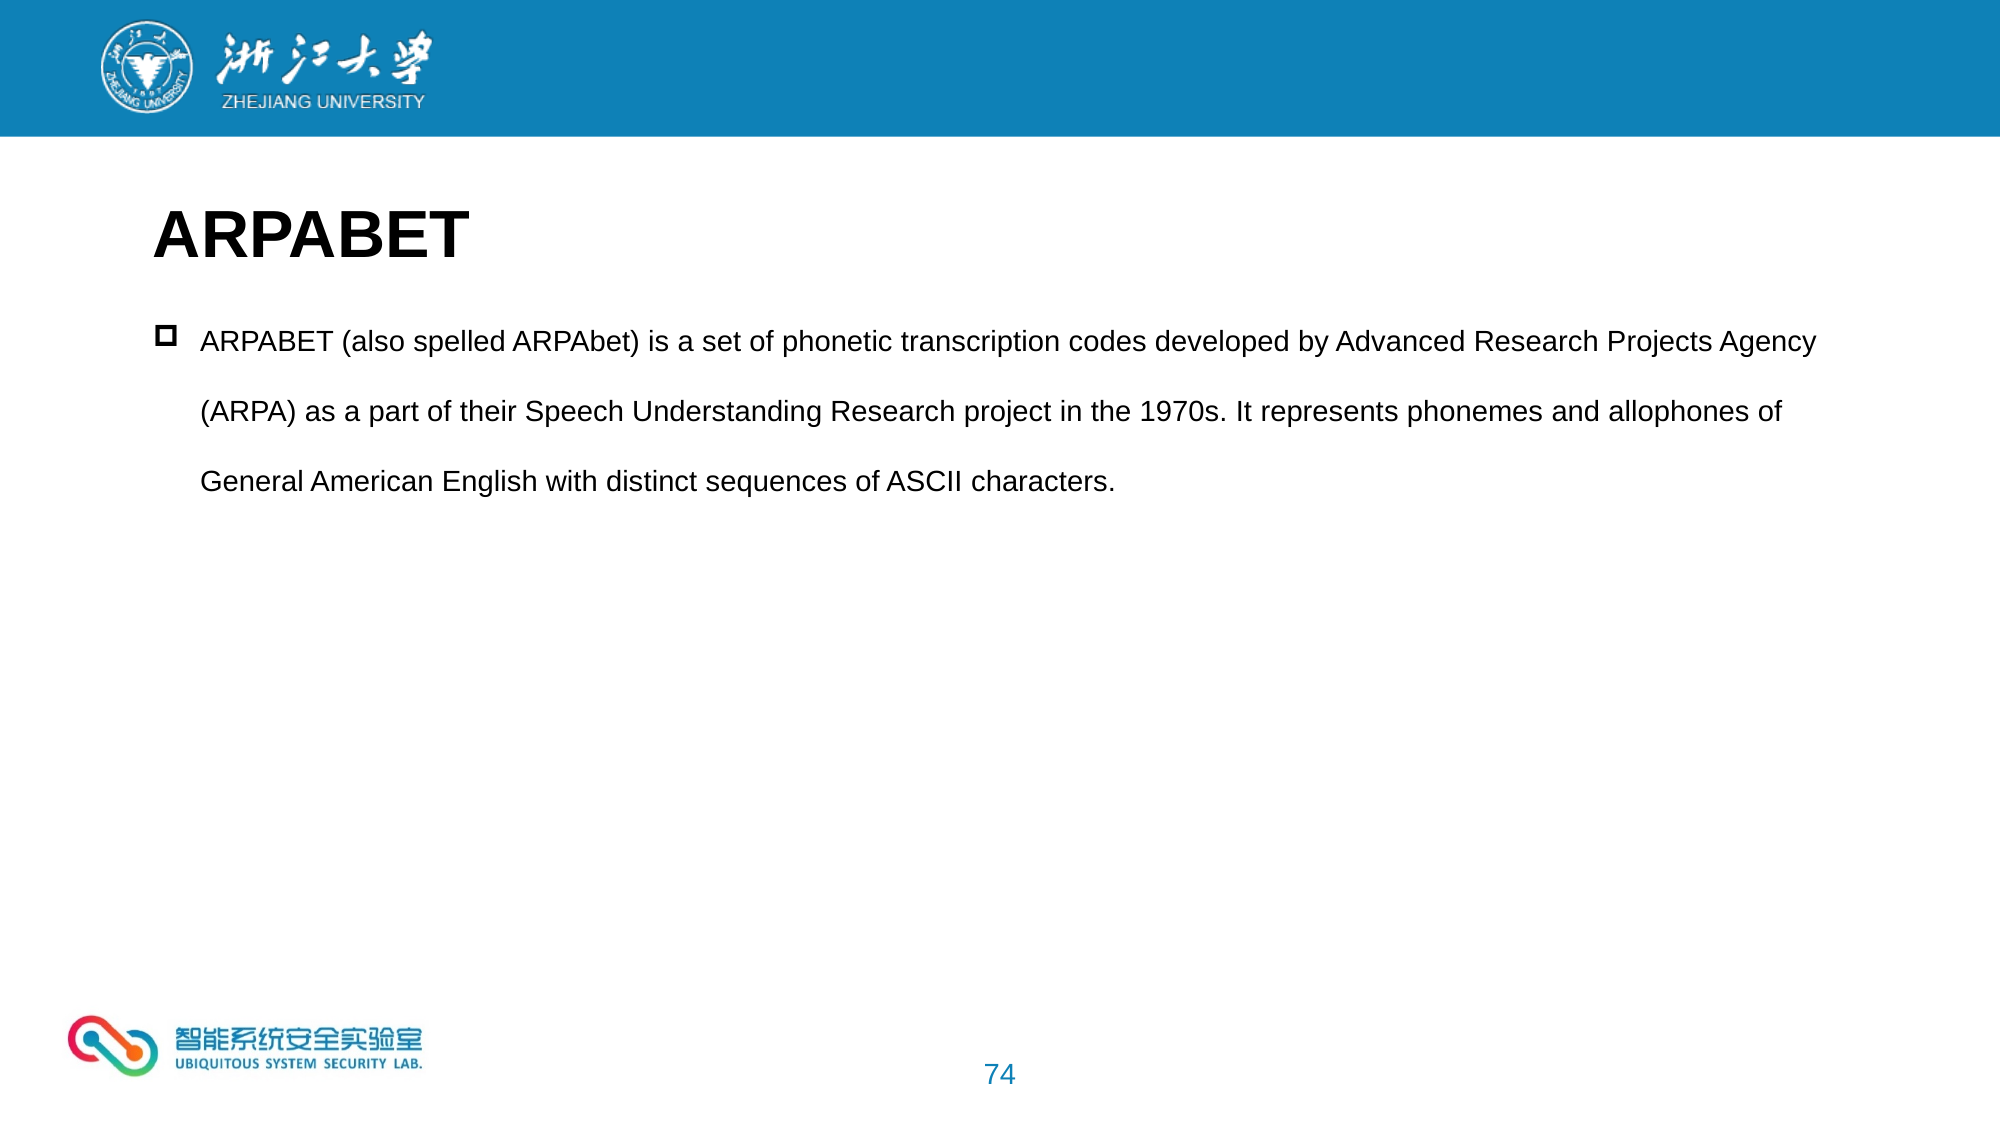

ARPABET
ARPABET (also spelled ARPAbet) is a set of phonetic transcription codes developed by Advanced Research Projects Agency (ARPA) as a part of their Speech Understanding Research project in the 1970s. It represents phonemes and allophones of General American English with distinct sequences of ASCII characters.